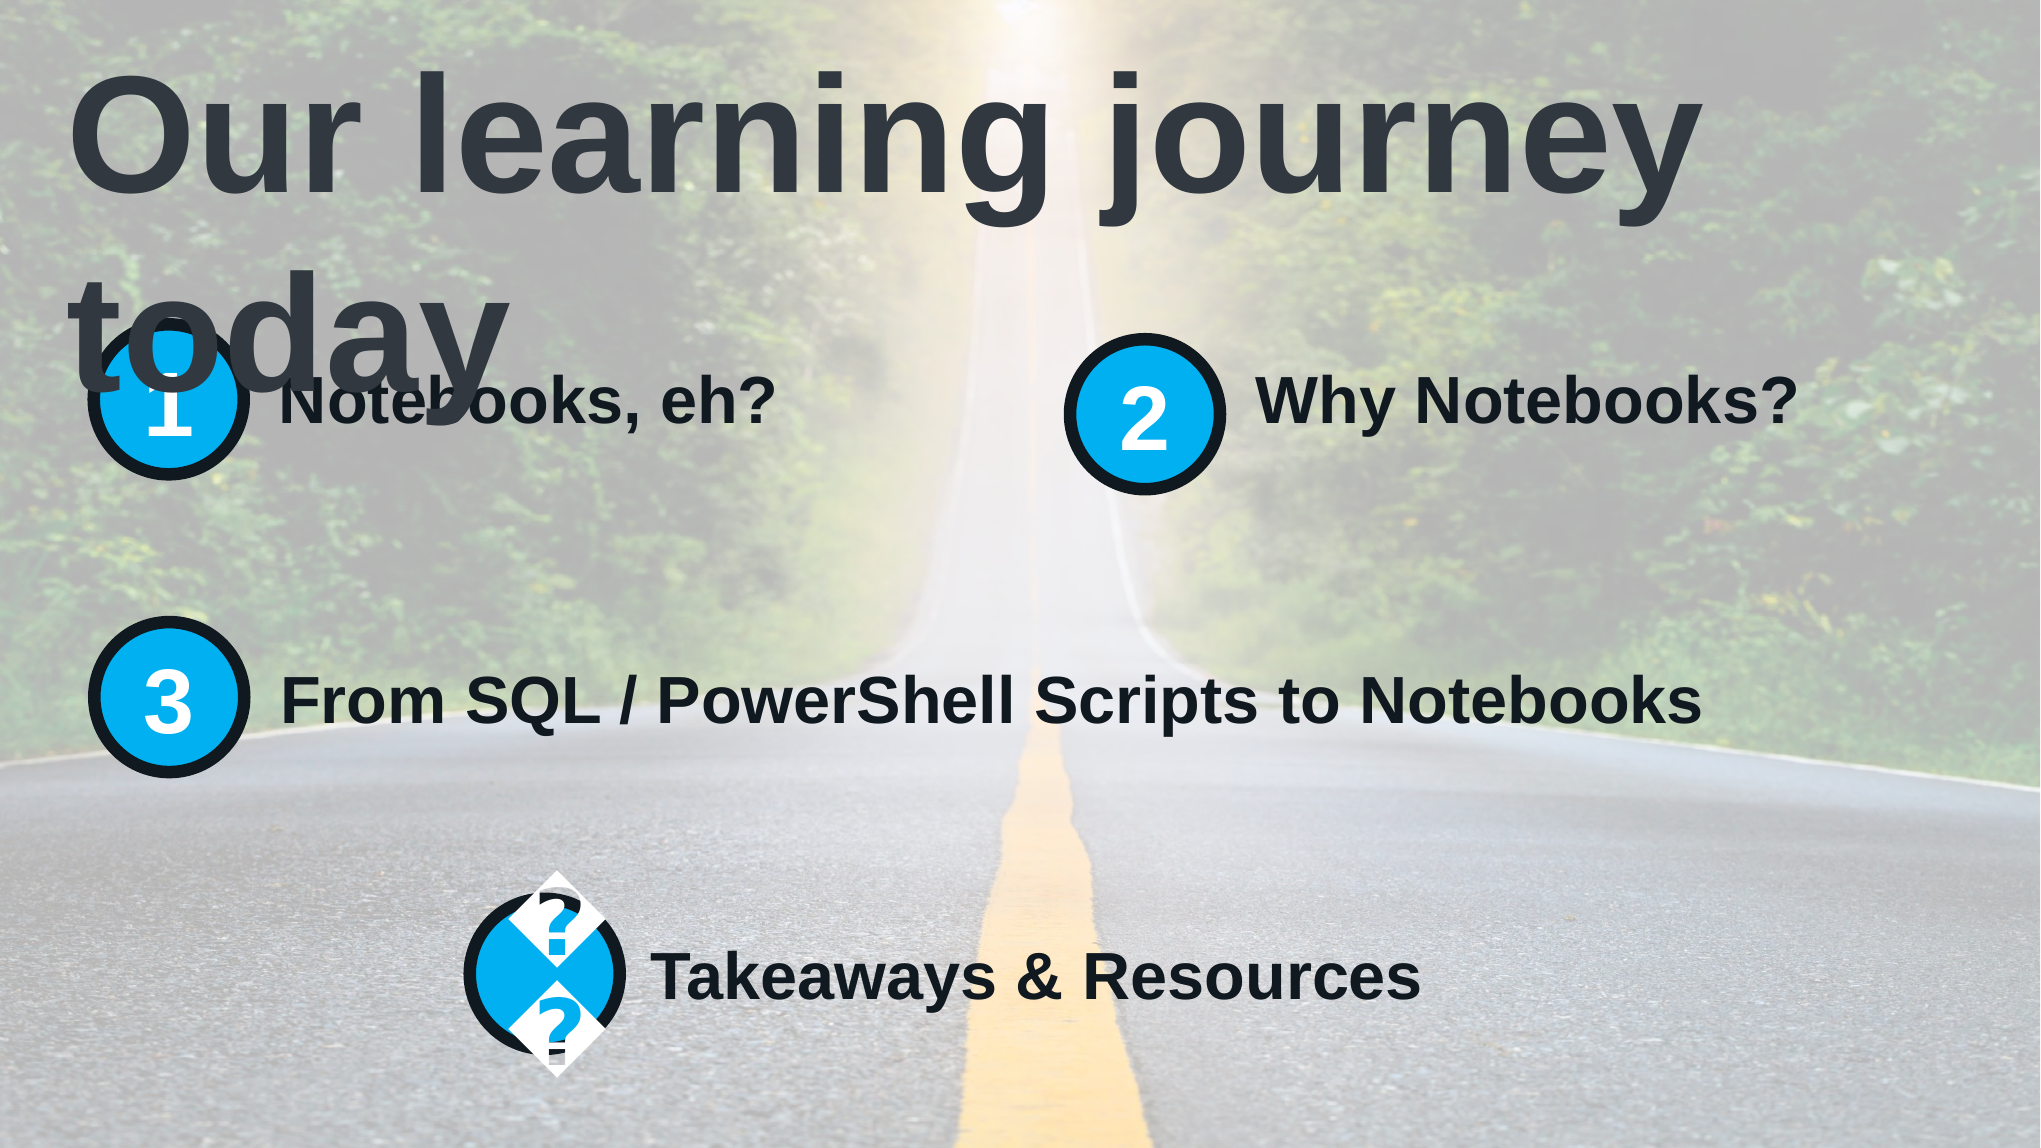

Our learning journey today
1
Notebooks, eh?
2
Why Notebooks?
3
From SQL / PowerShell Scripts to Notebooks
🥡
Takeaways & Resources